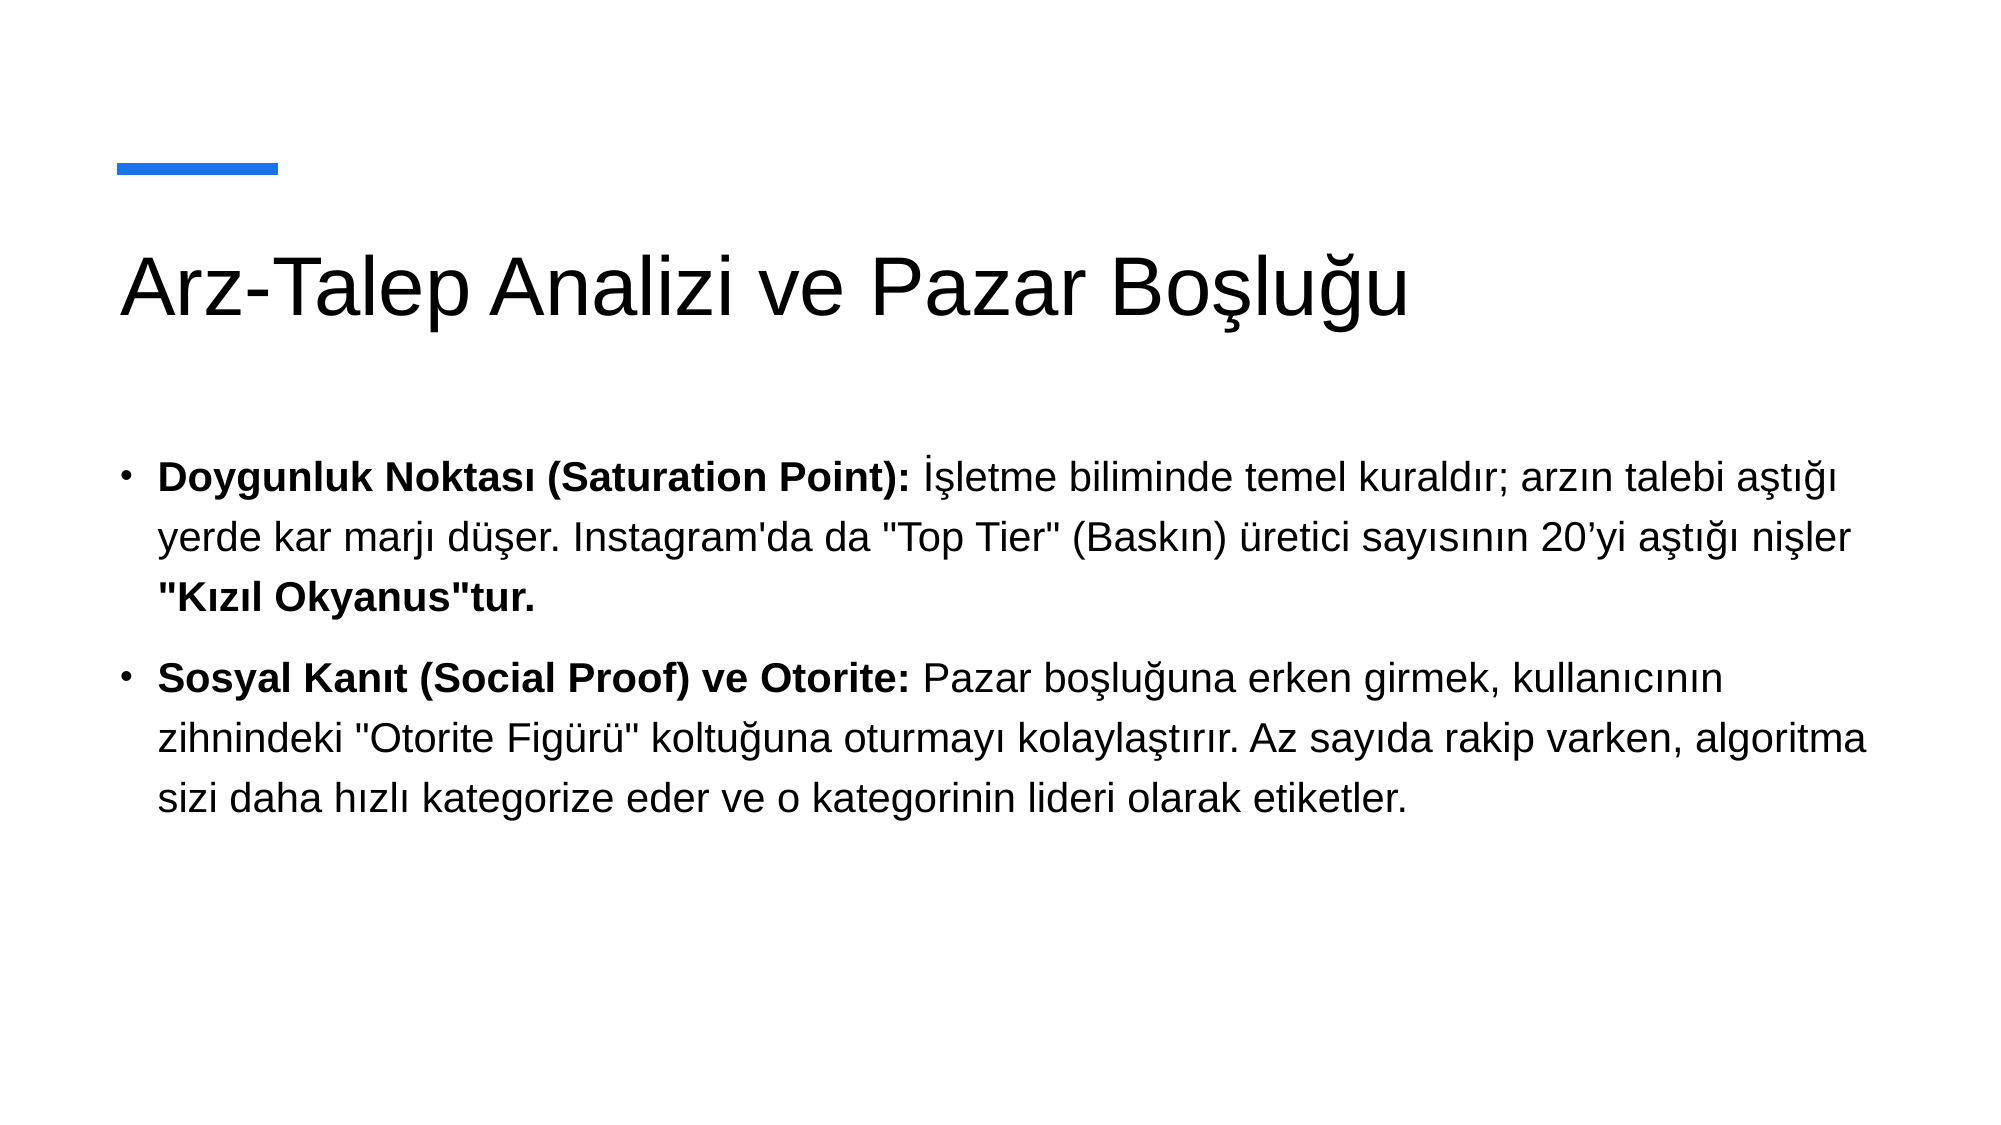

# Arz-Talep Analizi ve Pazar Boşluğu
Doygunluk Noktası (Saturation Point): İşletme biliminde temel kuraldır; arzın talebi aştığı yerde kar marjı düşer. Instagram'da da "Top Tier" (Baskın) üretici sayısının 20’yi aştığı nişler "Kızıl Okyanus"tur.
Sosyal Kanıt (Social Proof) ve Otorite: Pazar boşluğuna erken girmek, kullanıcının zihnindeki "Otorite Figürü" koltuğuna oturmayı kolaylaştırır. Az sayıda rakip varken, algoritma sizi daha hızlı kategorize eder ve o kategorinin lideri olarak etiketler.